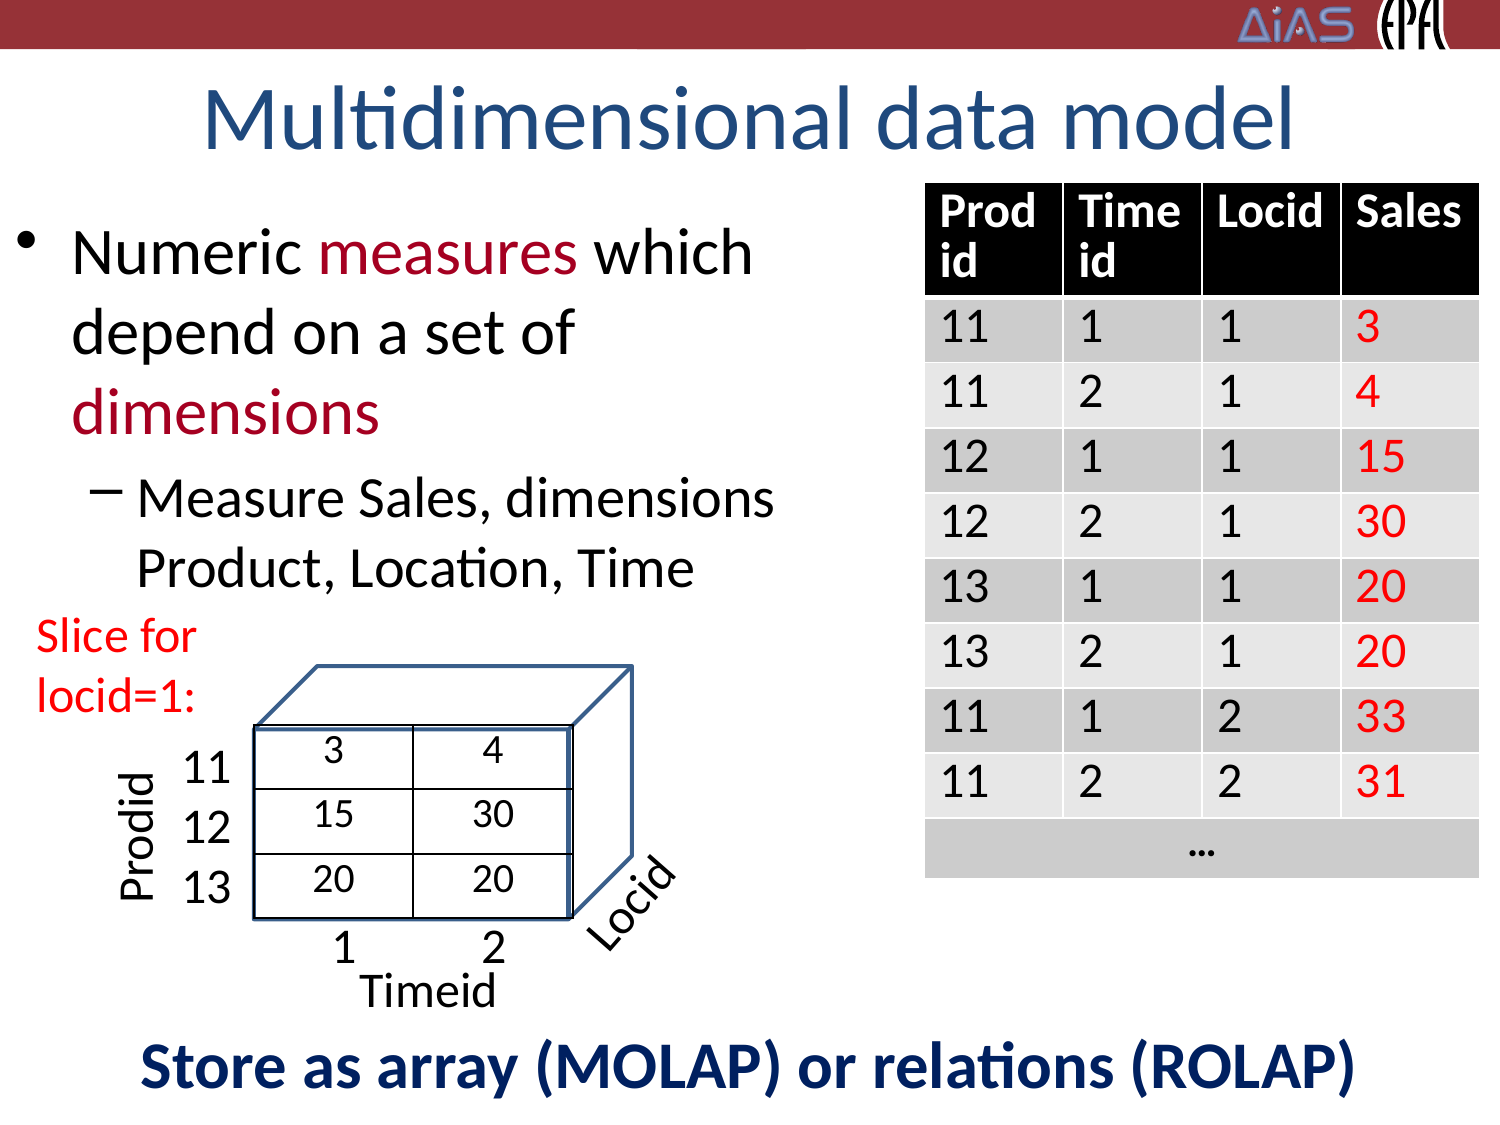

# Multidimensional data model
| Prodid | Timeid | Locid | Sales |
| --- | --- | --- | --- |
| 11 | 1 | 1 | 3 |
| 11 | 2 | 1 | 4 |
| 12 | 1 | 1 | 15 |
| 12 | 2 | 1 | 30 |
| 13 | 1 | 1 | 20 |
| 13 | 2 | 1 | 20 |
| 11 | 1 | 2 | 33 |
| 11 | 2 | 2 | 31 |
| … |  |  |  |
Numeric measures which depend on a set of dimensions
Measure Sales, dimensions Product, Location, Time
Slice for
locid=1:

| 3 | 4 |
| --- | --- |
| 15 | 30 |
| 20 | 20 |
11
12
13
	1	2
Prodid
Locid
Timeid
Store as array (MOLAP) or relations (ROLAP)
10